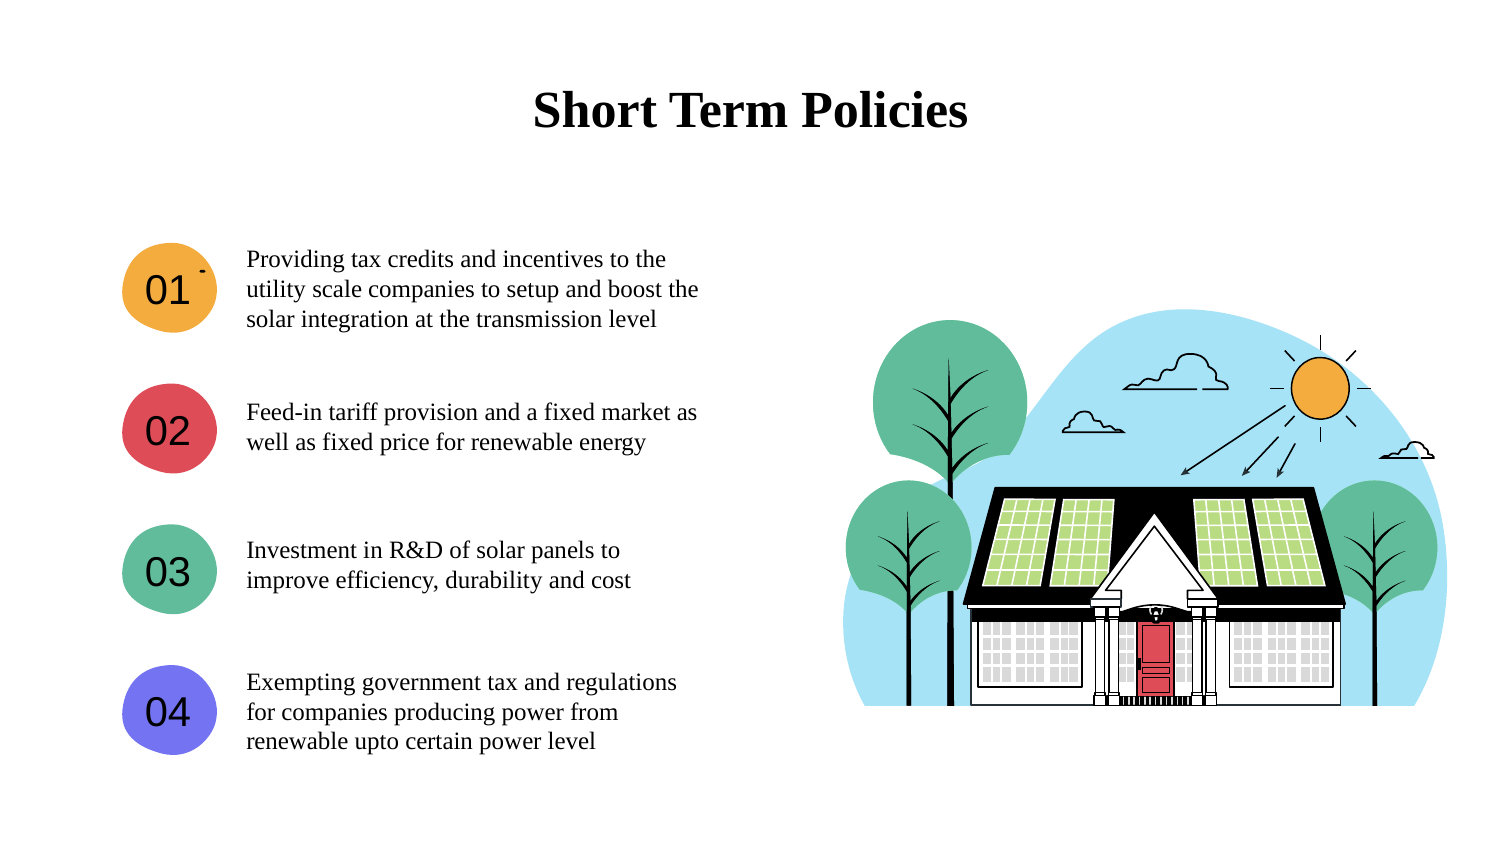

# Short Term Policies

01

Providing tax credits and incentives to the utility scale companies to setup and boost the solar integration at the transmission level

02
Feed-in tariff provision and a fixed market as well as fixed price for renewable energy

03
Investment in R&D of solar panels to improve efficiency, durability and cost

04
Exempting government tax and regulations for companies producing power from renewable upto certain power level